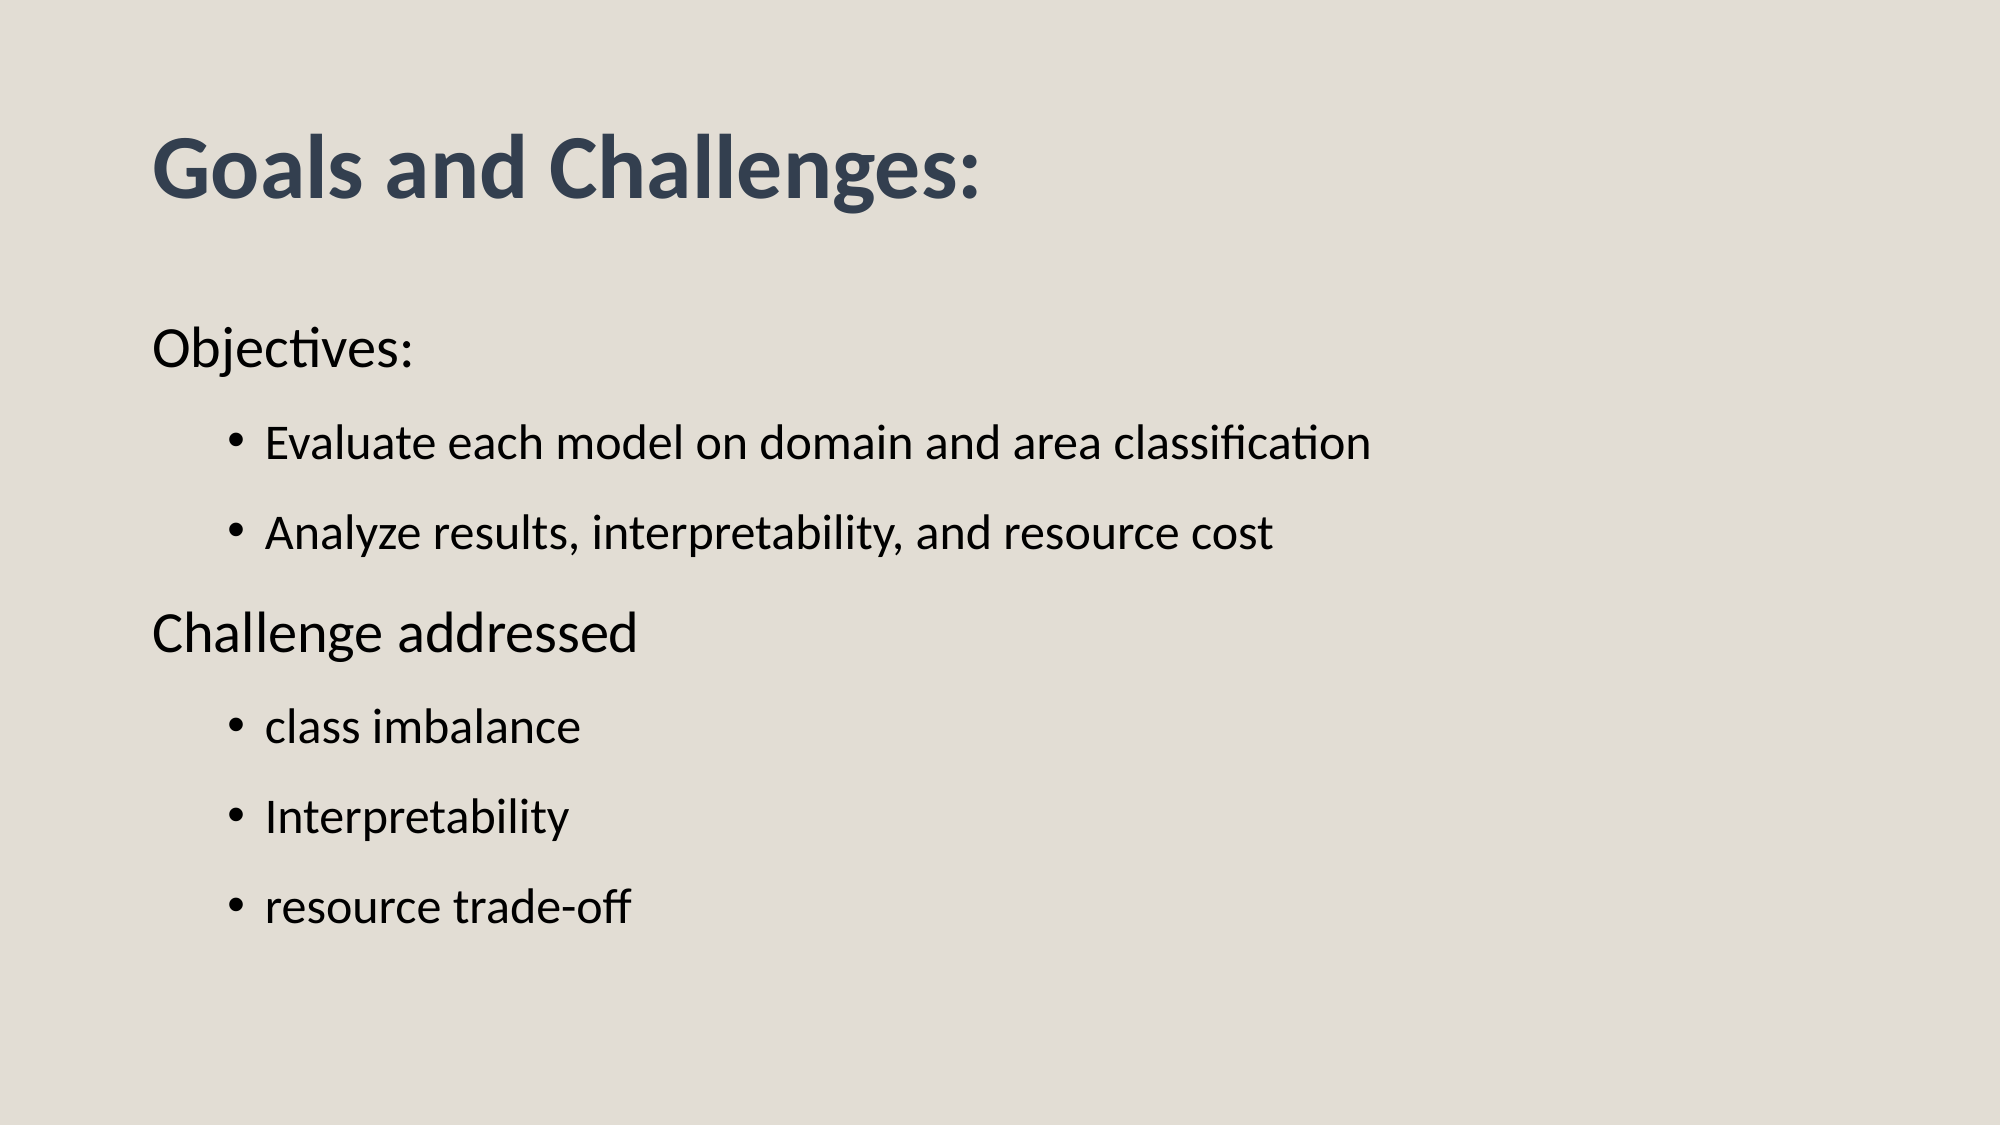

# Goals and Challenges:
Objectives:
Evaluate each model on domain and area classification
Analyze results, interpretability, and resource cost
Challenge addressed
class imbalance
Interpretability
resource trade-off